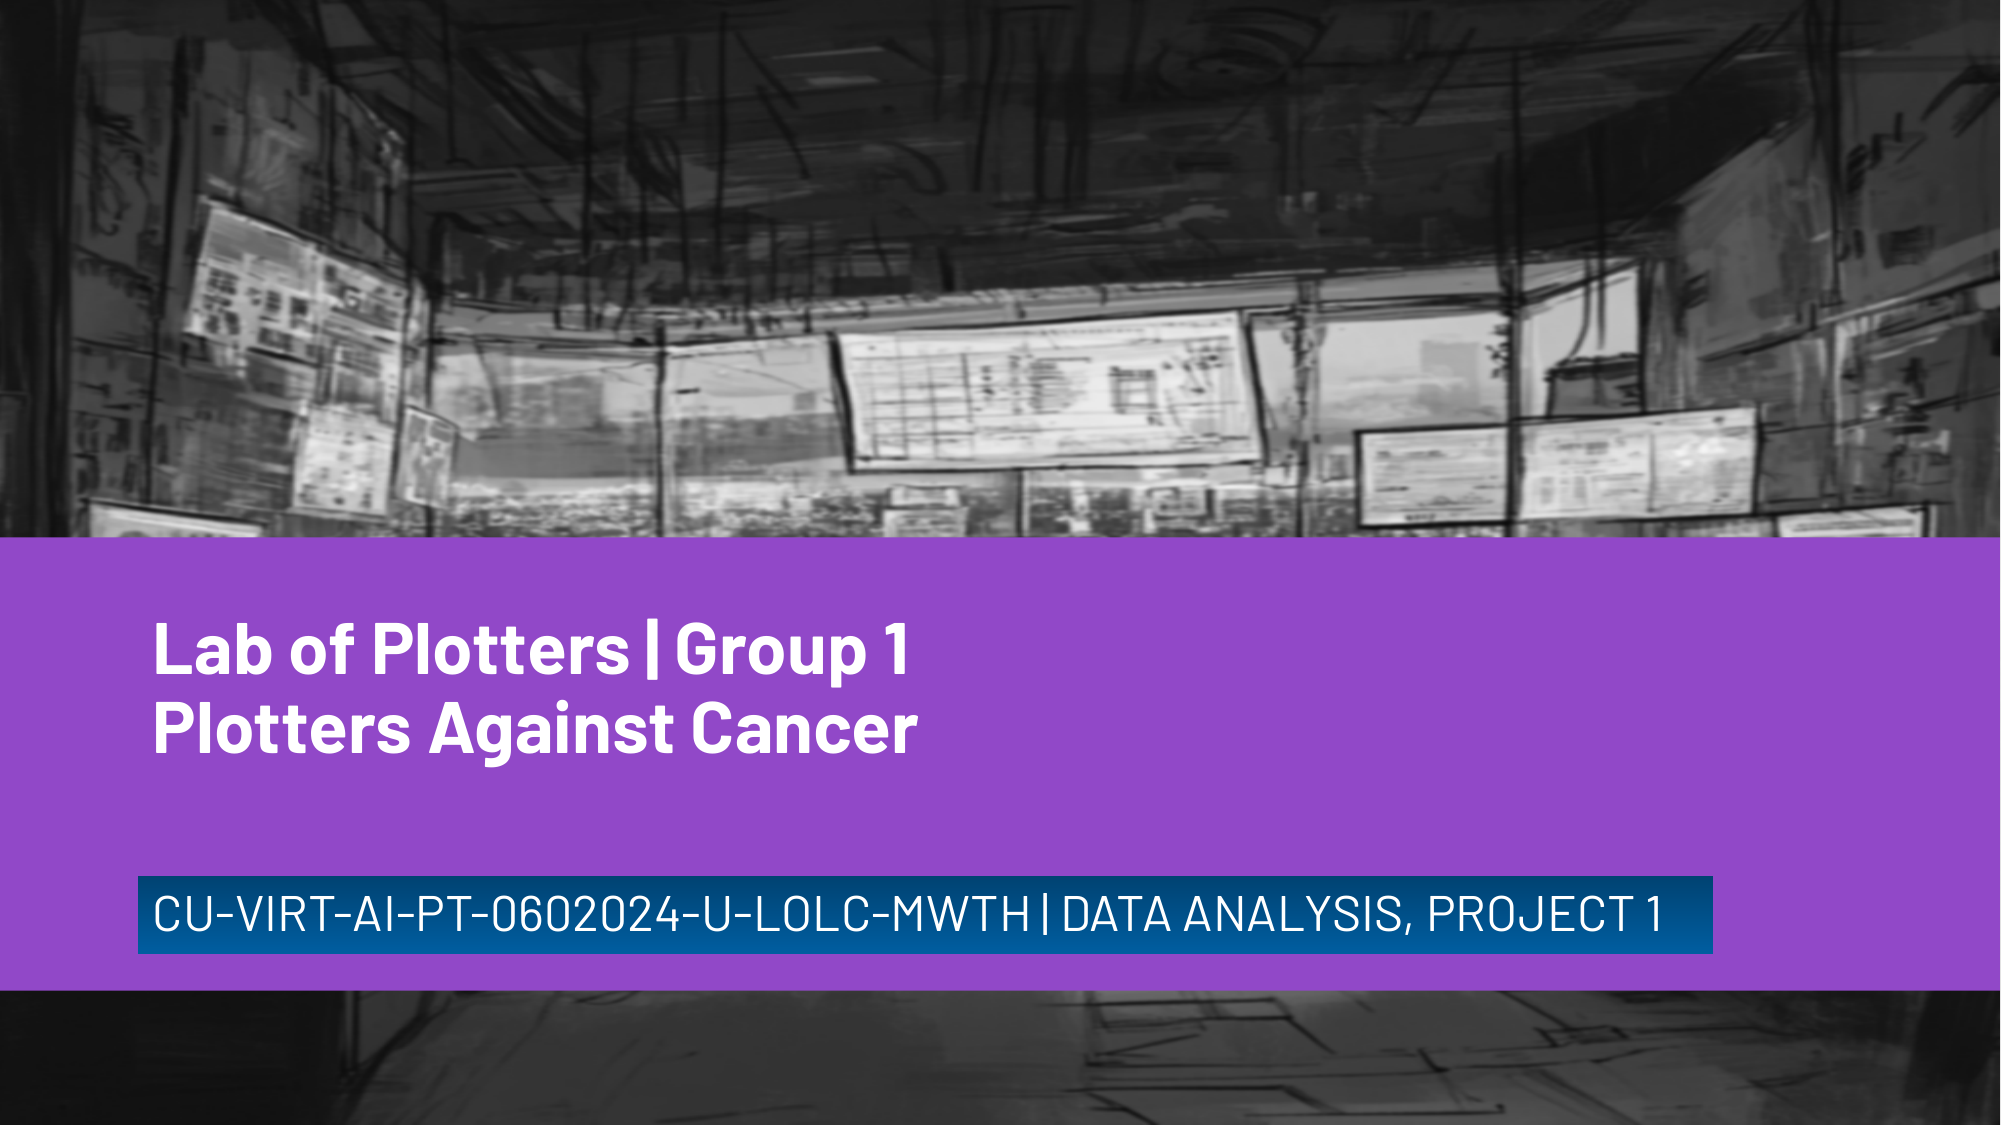

# Lab of Plotters | Group 1 Plotters Against Cancer
CU-VIRT-AI-PT-0602024-U-LOLC-MWTH | DATA ANALYSIS, PROJECT 1